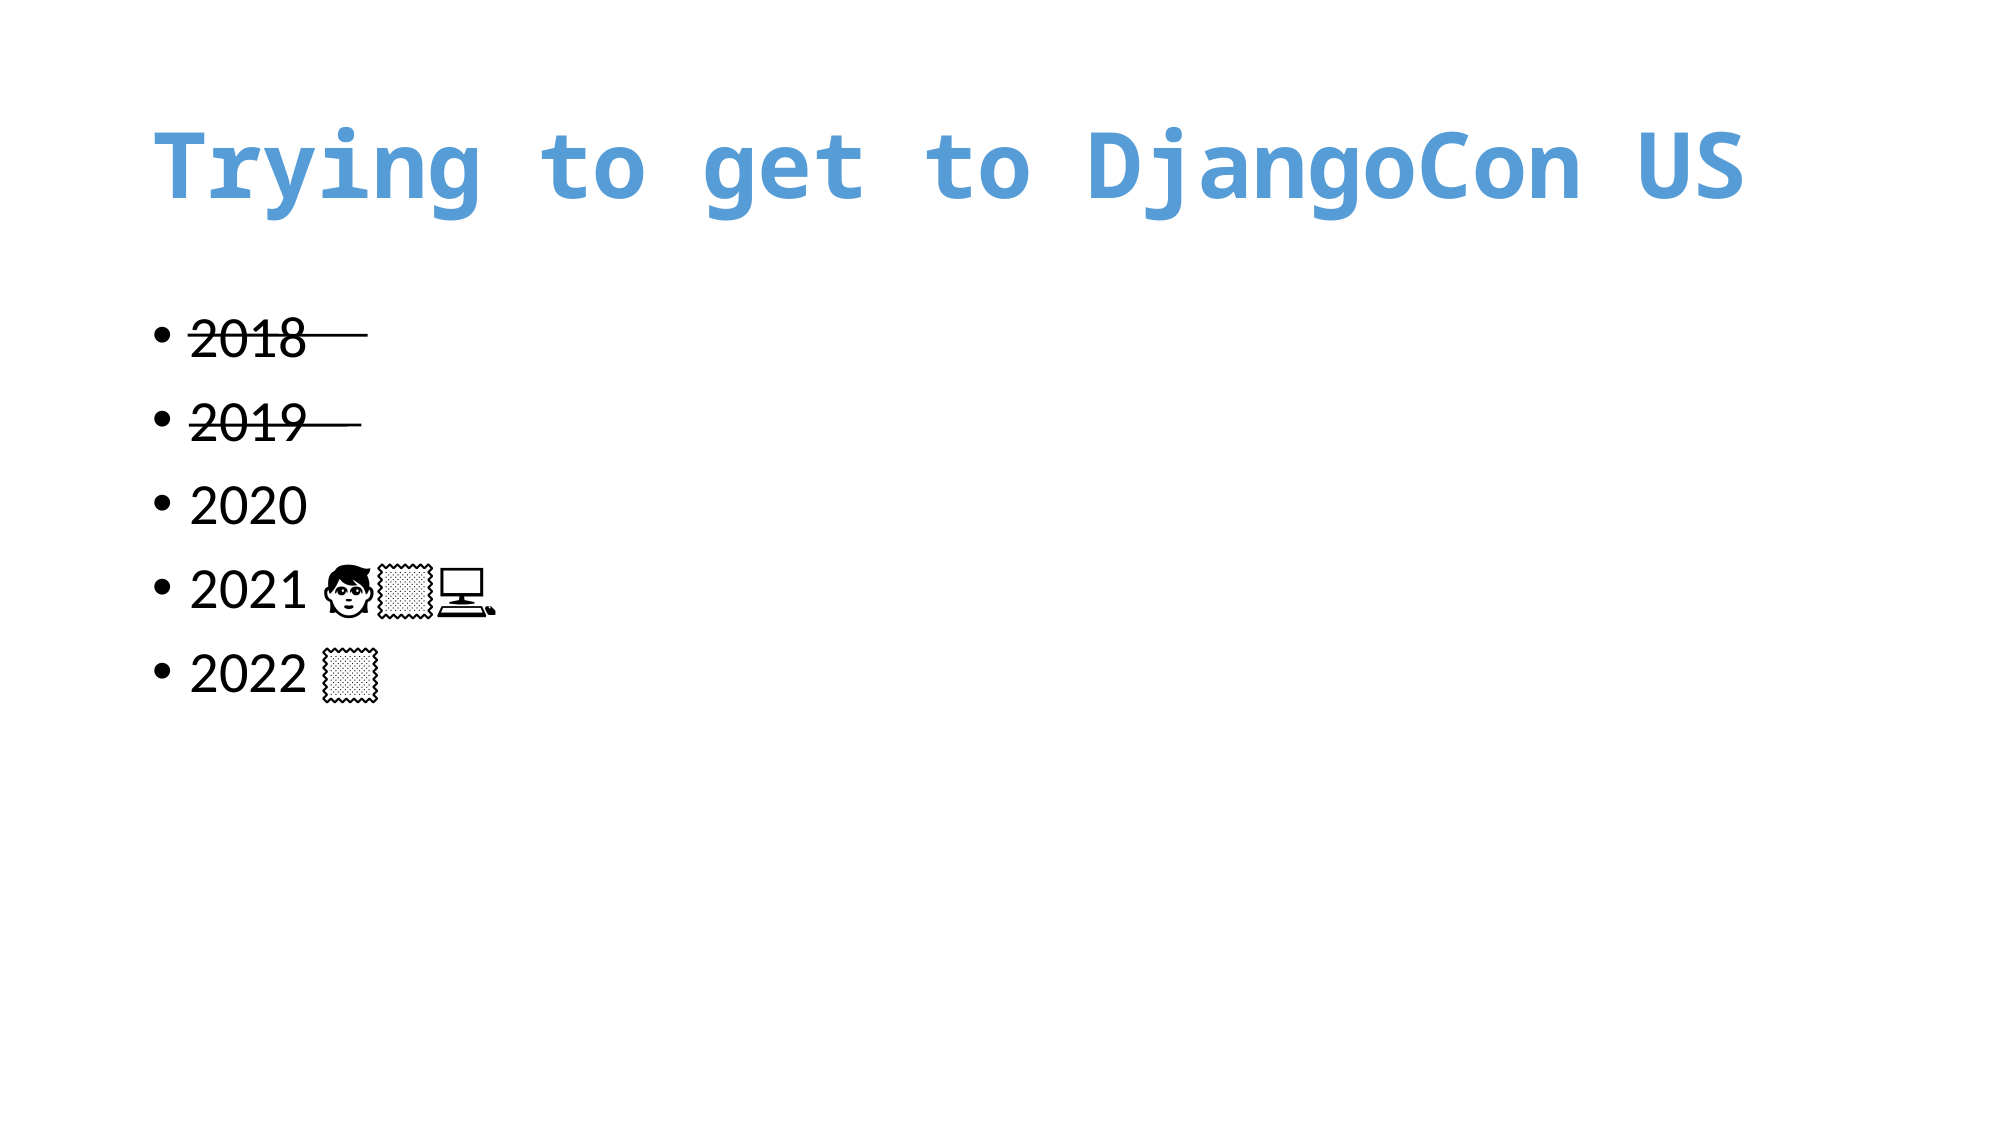

# Trying to get to DjangoCon US
2018
2019
2020
2021 🧑🏻‍💻
2022 🧍🏻